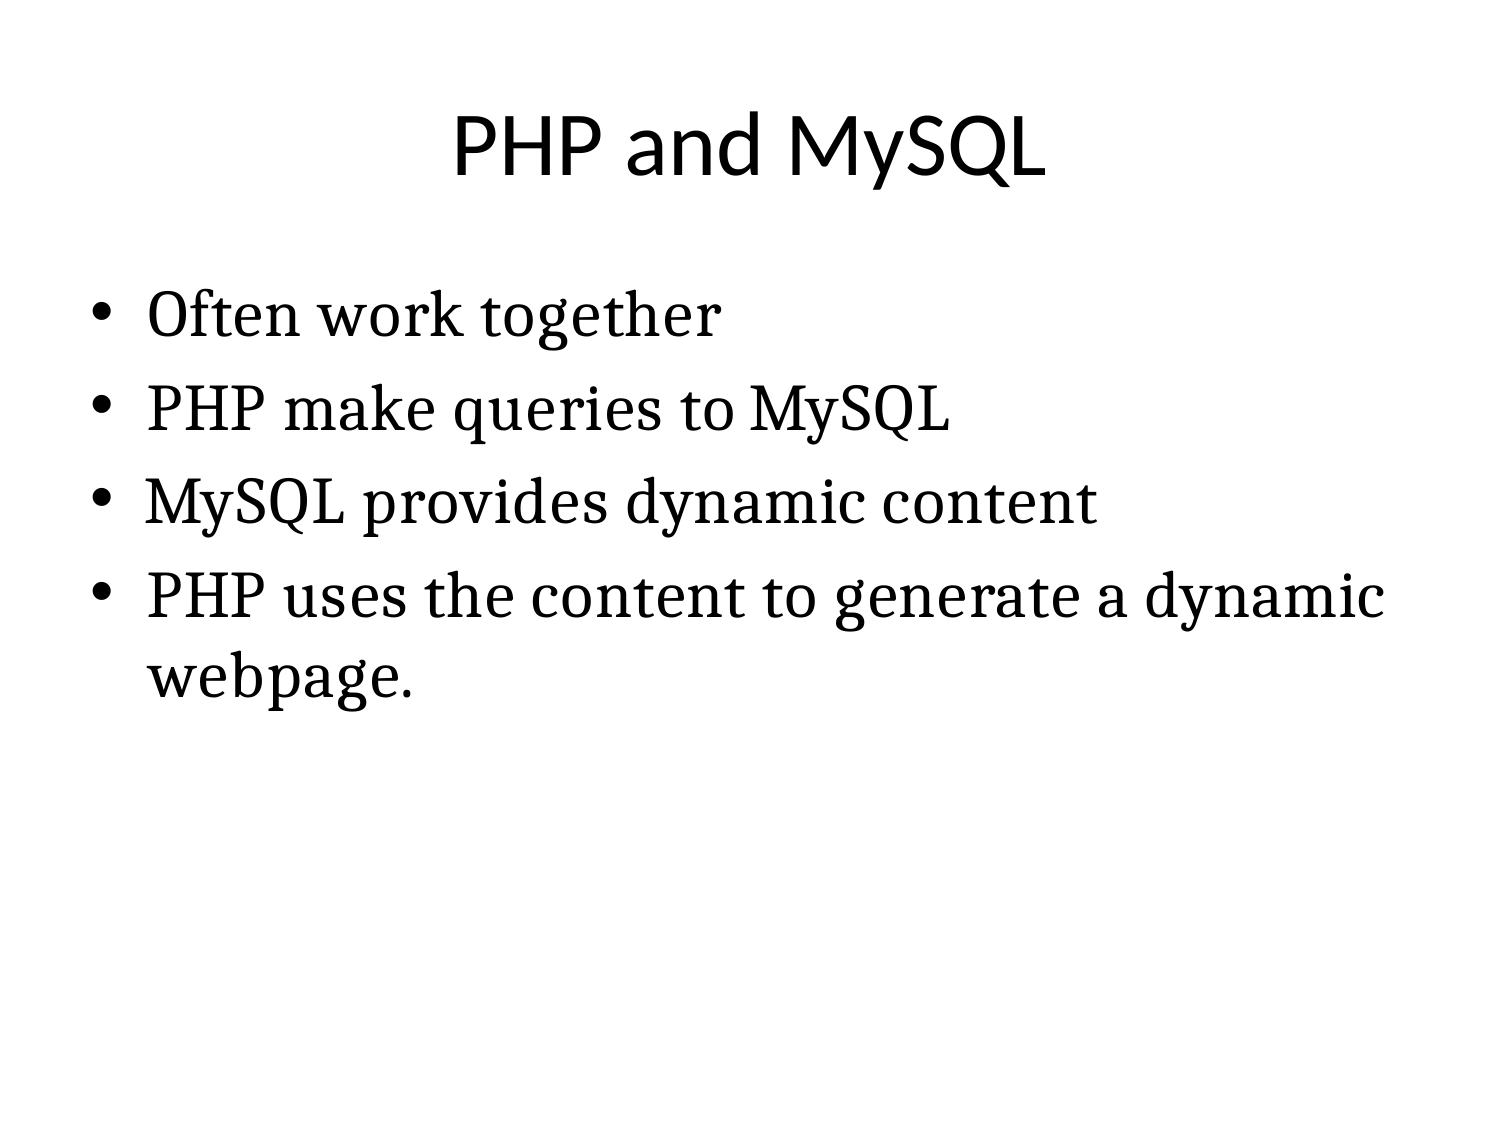

# PHP and MySQL
Often work together
PHP make queries to MySQL
MySQL provides dynamic content
PHP uses the content to generate a dynamic webpage.